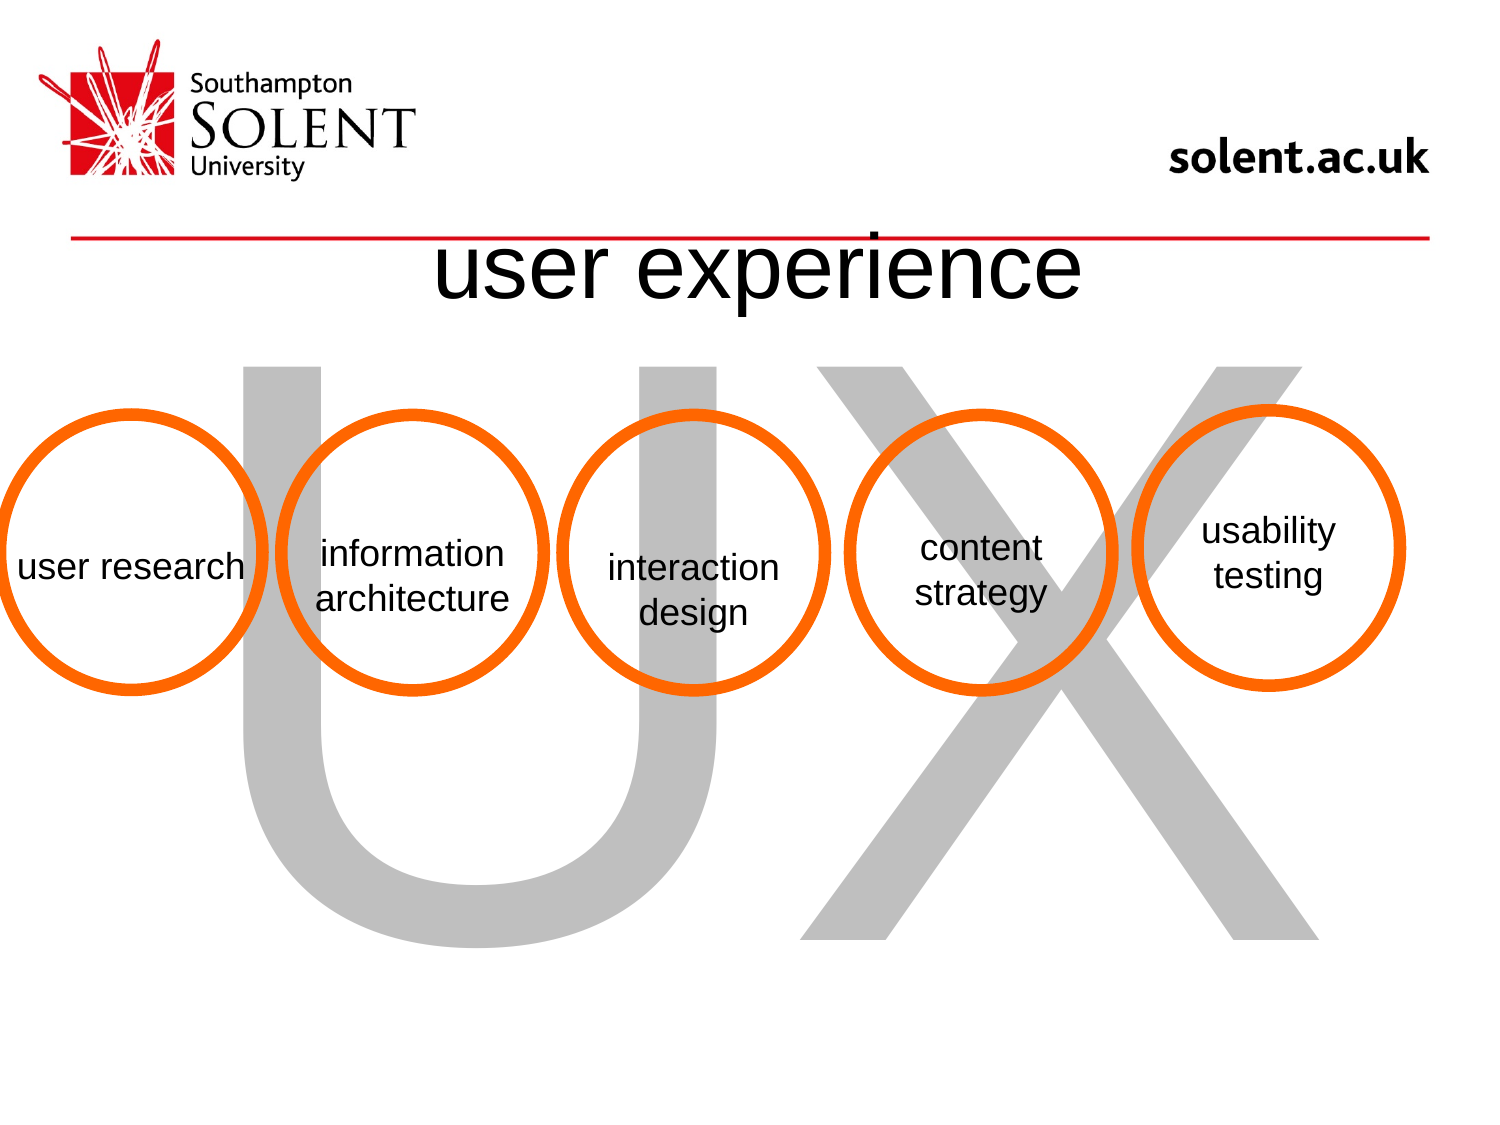

UX
user experience

user research

usability testing
content strategy
information architecture
interaction design